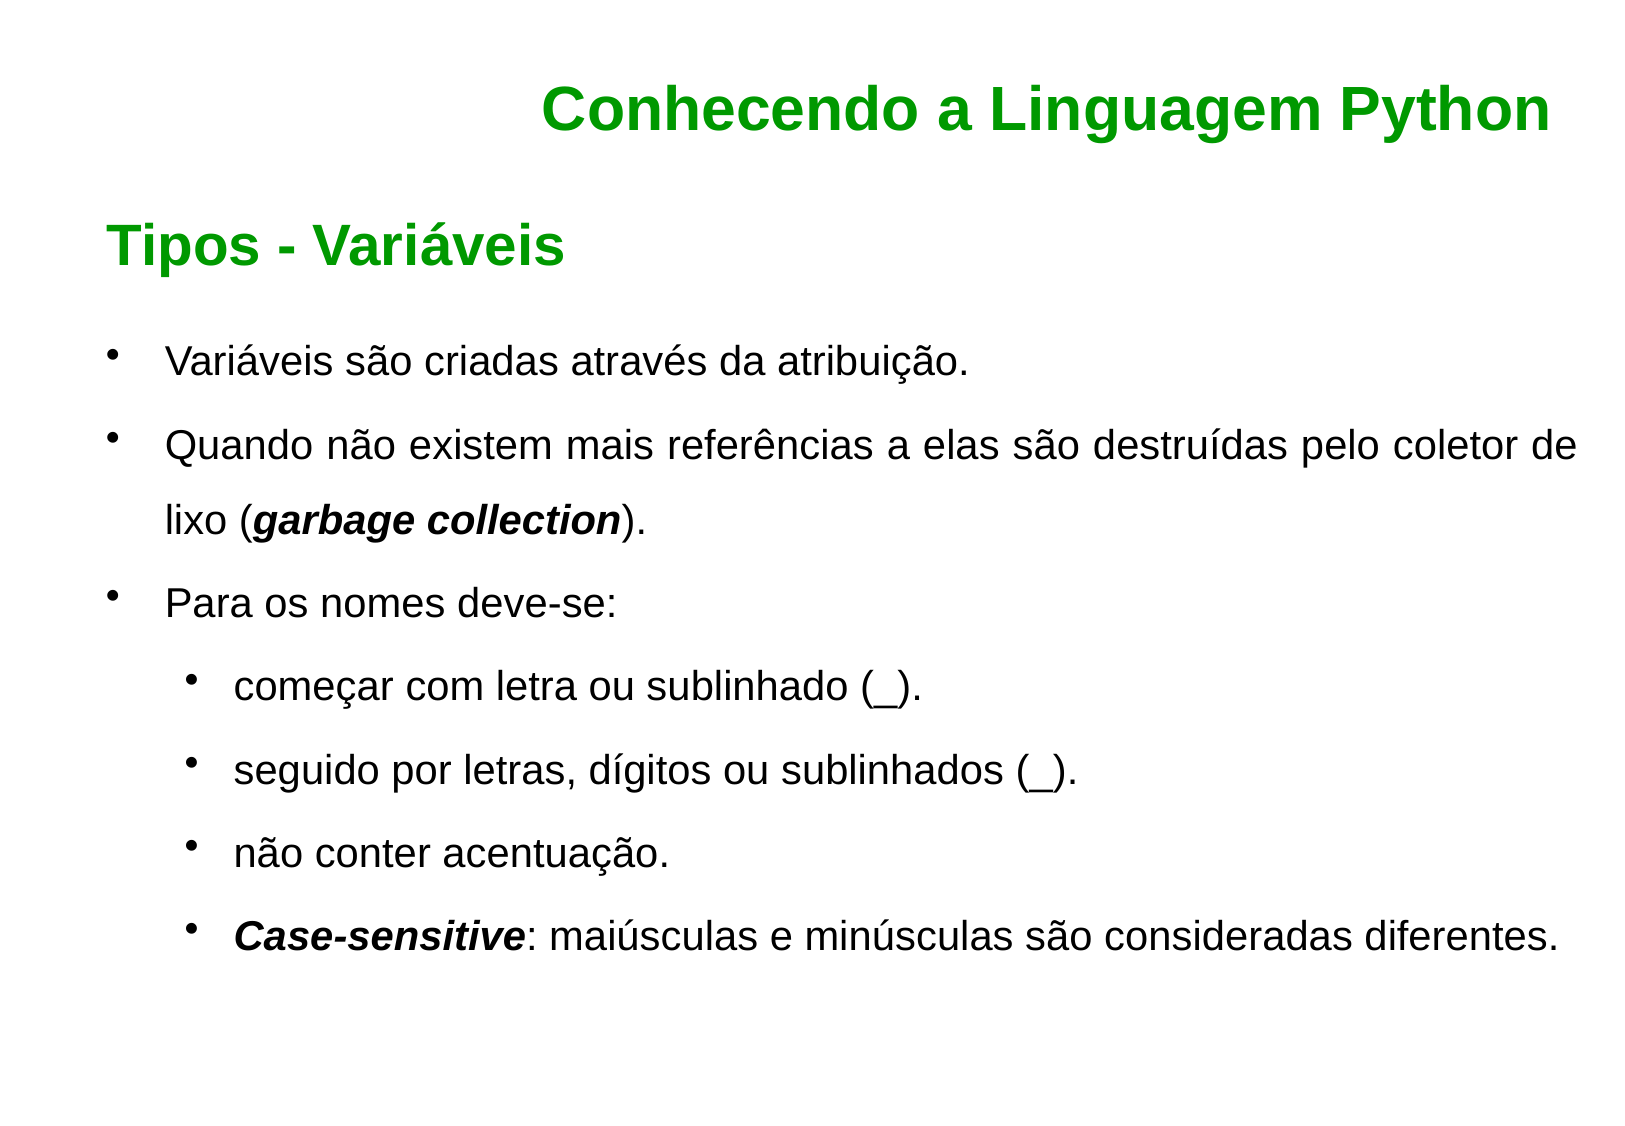

Conhecendo a Linguagem Python
Tipos - Variáveis

Variáveis são criadas através da atribuição.
Quando não existem mais referências a elas são destruídas pelo coletor de lixo (garbage collection).
Para os nomes deve-se:
começar com letra ou sublinhado (_).
seguido por letras, dígitos ou sublinhados (_).
não conter acentuação.
Case-sensitive: maiúsculas e minúsculas são consideradas diferentes.